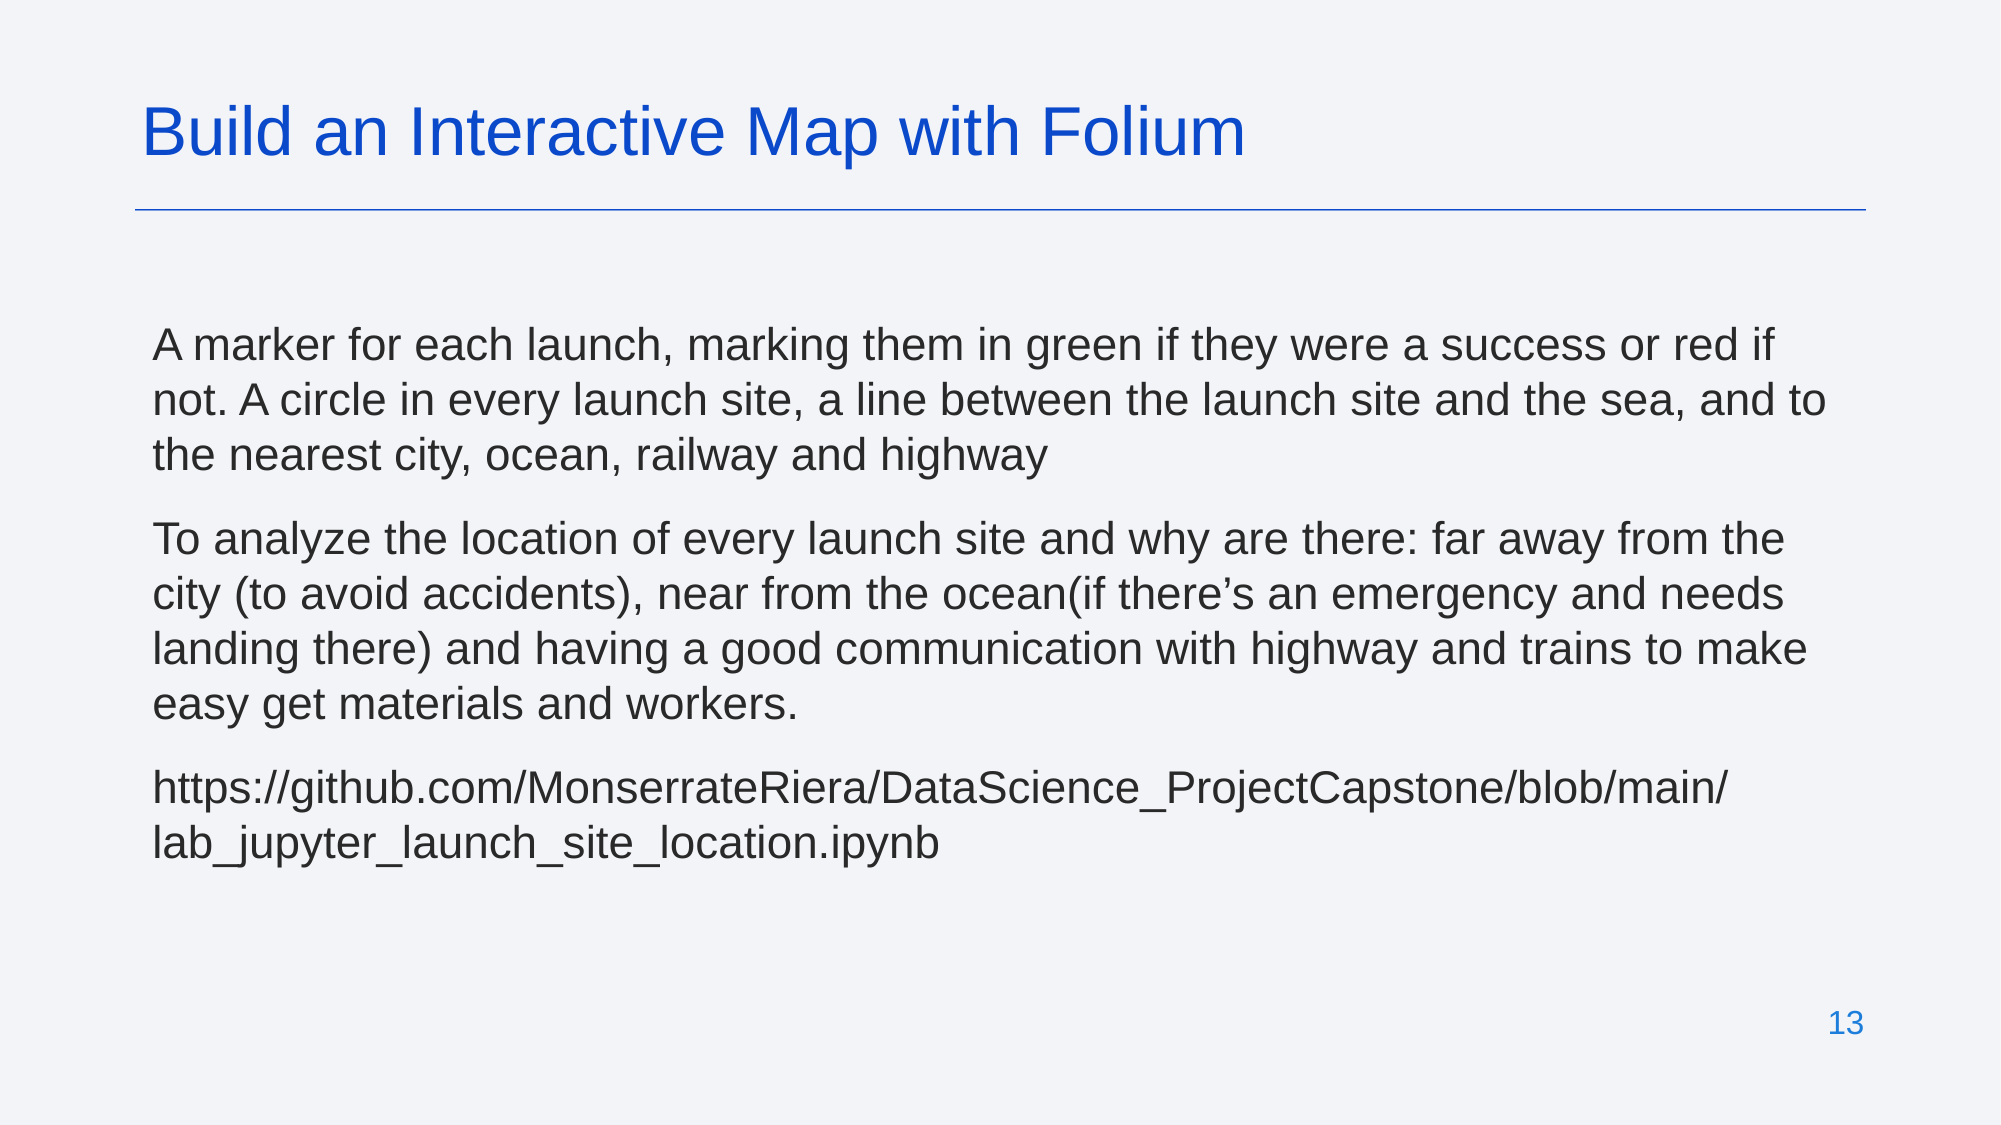

Build an Interactive Map with Folium
A marker for each launch, marking them in green if they were a success or red if not. A circle in every launch site, a line between the launch site and the sea, and to the nearest city, ocean, railway and highway
To analyze the location of every launch site and why are there: far away from the city (to avoid accidents), near from the ocean(if there’s an emergency and needs landing there) and having a good communication with highway and trains to make easy get materials and workers.
https://github.com/MonserrateRiera/DataScience_ProjectCapstone/blob/main/lab_jupyter_launch_site_location.ipynb

13